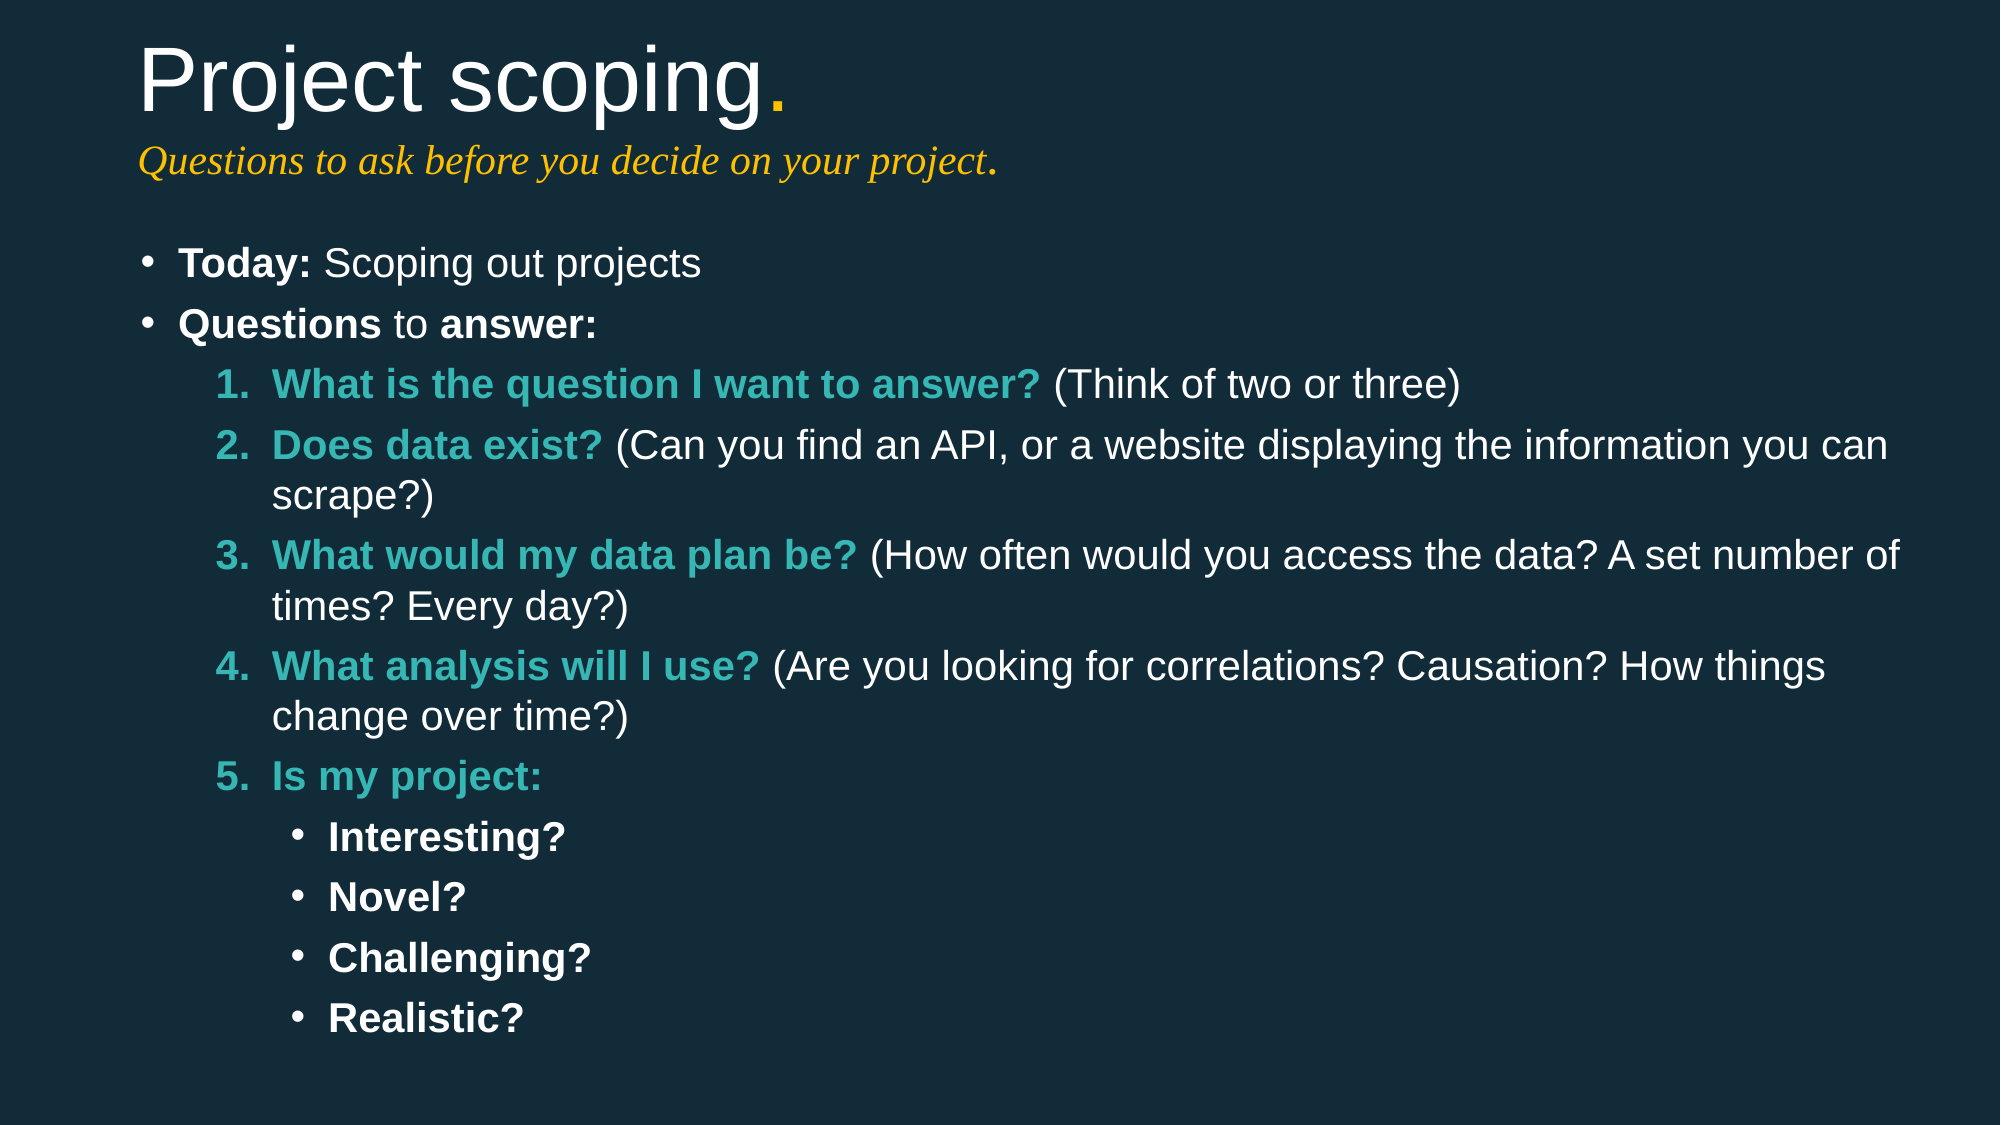

# Project scoping. Questions to ask before you decide on your project.
Today: Scoping out projects
Questions to answer:
What is the question I want to answer? (Think of two or three)
Does data exist? (Can you find an API, or a website displaying the information you can scrape?)
What would my data plan be? (How often would you access the data? A set number of times? Every day?)
What analysis will I use? (Are you looking for correlations? Causation? How things change over time?)
Is my project:
Interesting?
Novel?
Challenging?
Realistic?